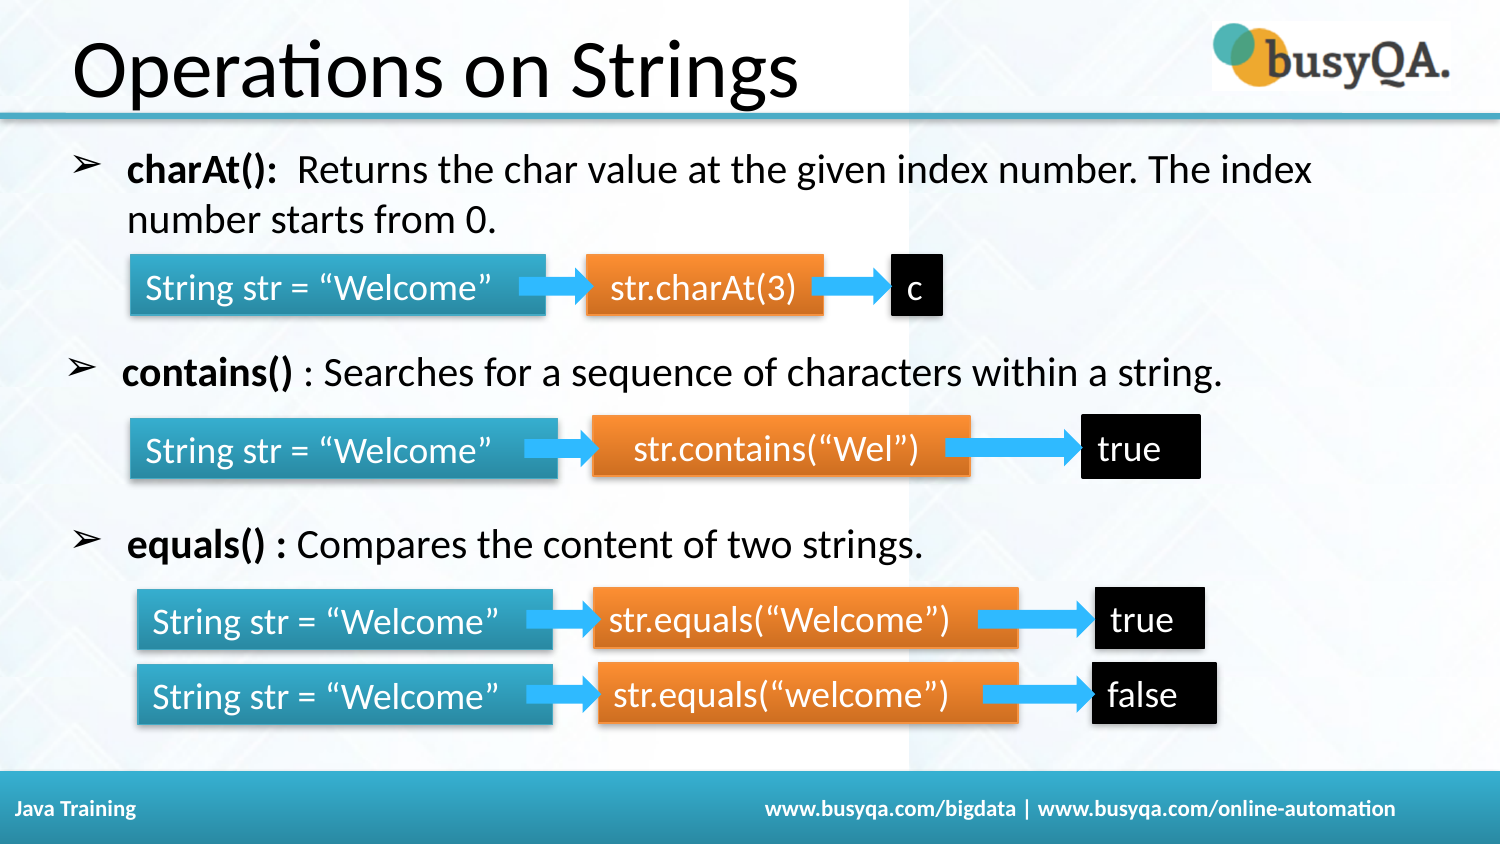

Operations on Strings
charAt():  Returns the char value at the given index number. The index number starts from 0.
String str = “Welcome”
 str.charAt(3)
c

contains() : Searches for a sequence of characters within a string.
   str.contains(“Wel”)
true
String str = “Welcome”

equals() : Compares the content of two strings.
str.equals(“Welcome”)
true
String str = “Welcome”

str.equals(“welcome”)
false
String str = “Welcome”